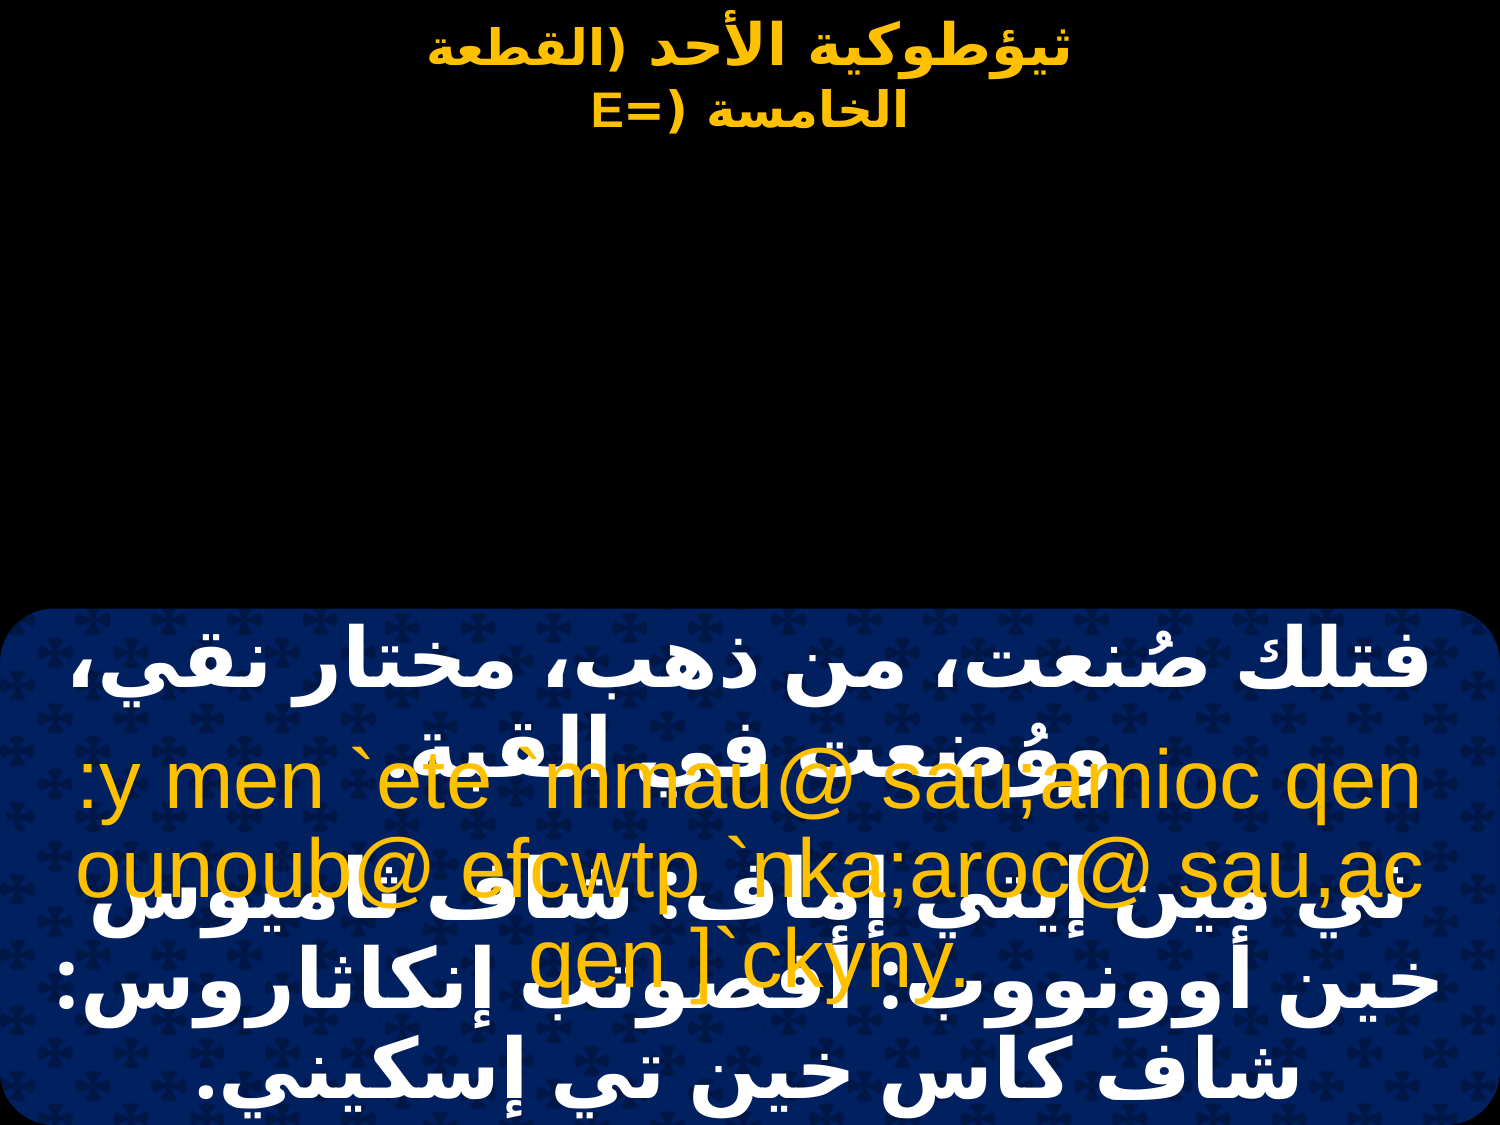

فتلك صُنعت، من ذهب، مختار نقي، ووُضعت في القبة.
:y men `ete `mmau@ sau;amioc qen ounoub@ efcwtp `nka;aroc@ sau,ac qen ]`ckyny.
ثي مين إيتي إماف: شاف ثاميوس خين أوونووب: أفصوتب إنكاثاروس: شاف كاس خين تي إسكيني.